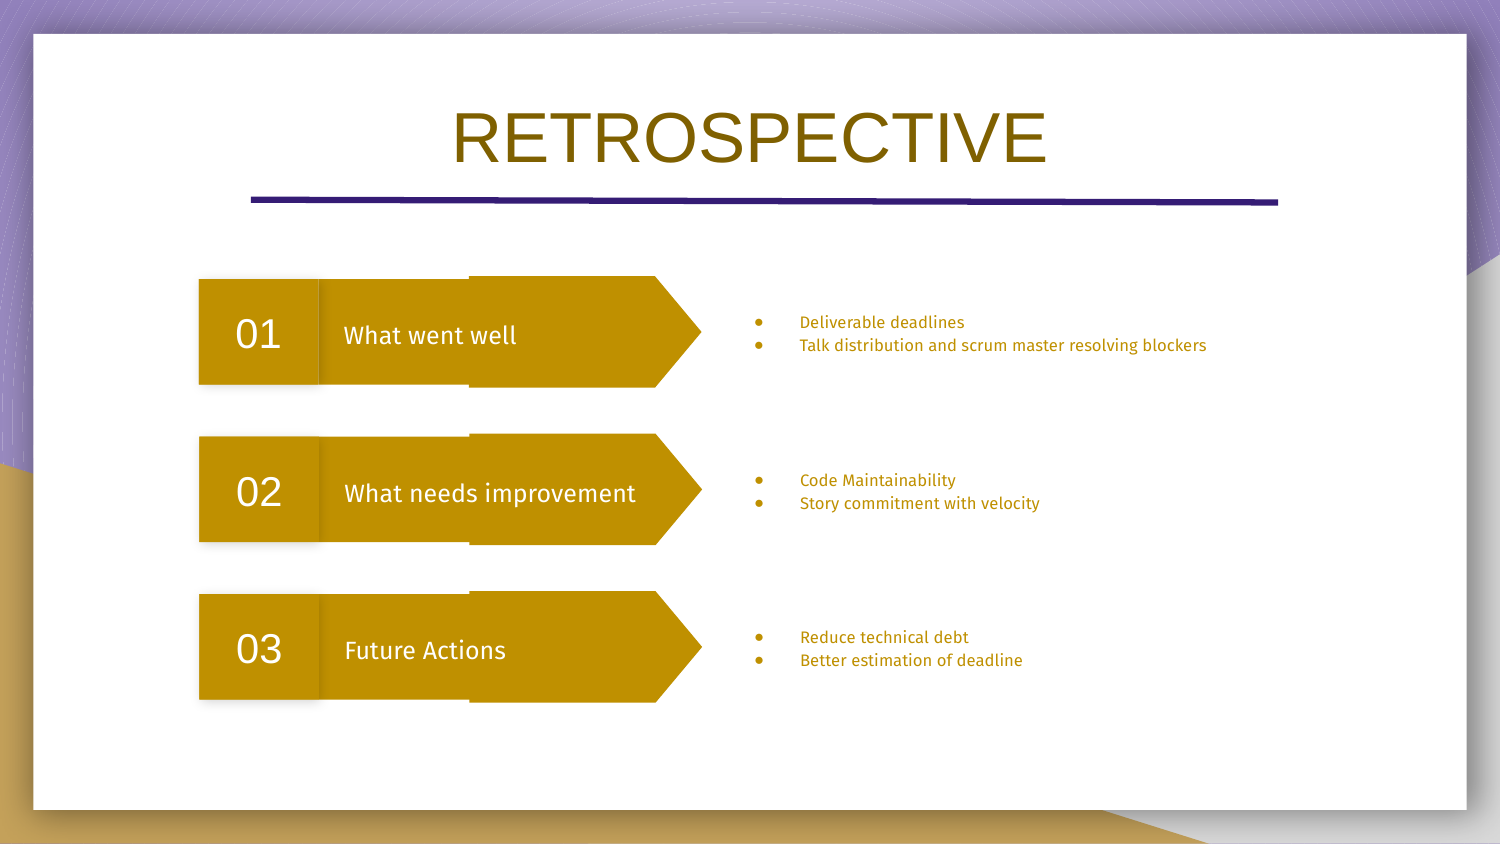

# RETROSPECTIVE

01

Deliverable deadlines
Talk distribution and scrum master resolving blockers
What went well

02

Code Maintainability
Story commitment with velocity
What needs improvement

03

Reduce technical debt
Better estimation of deadline
Future Actions